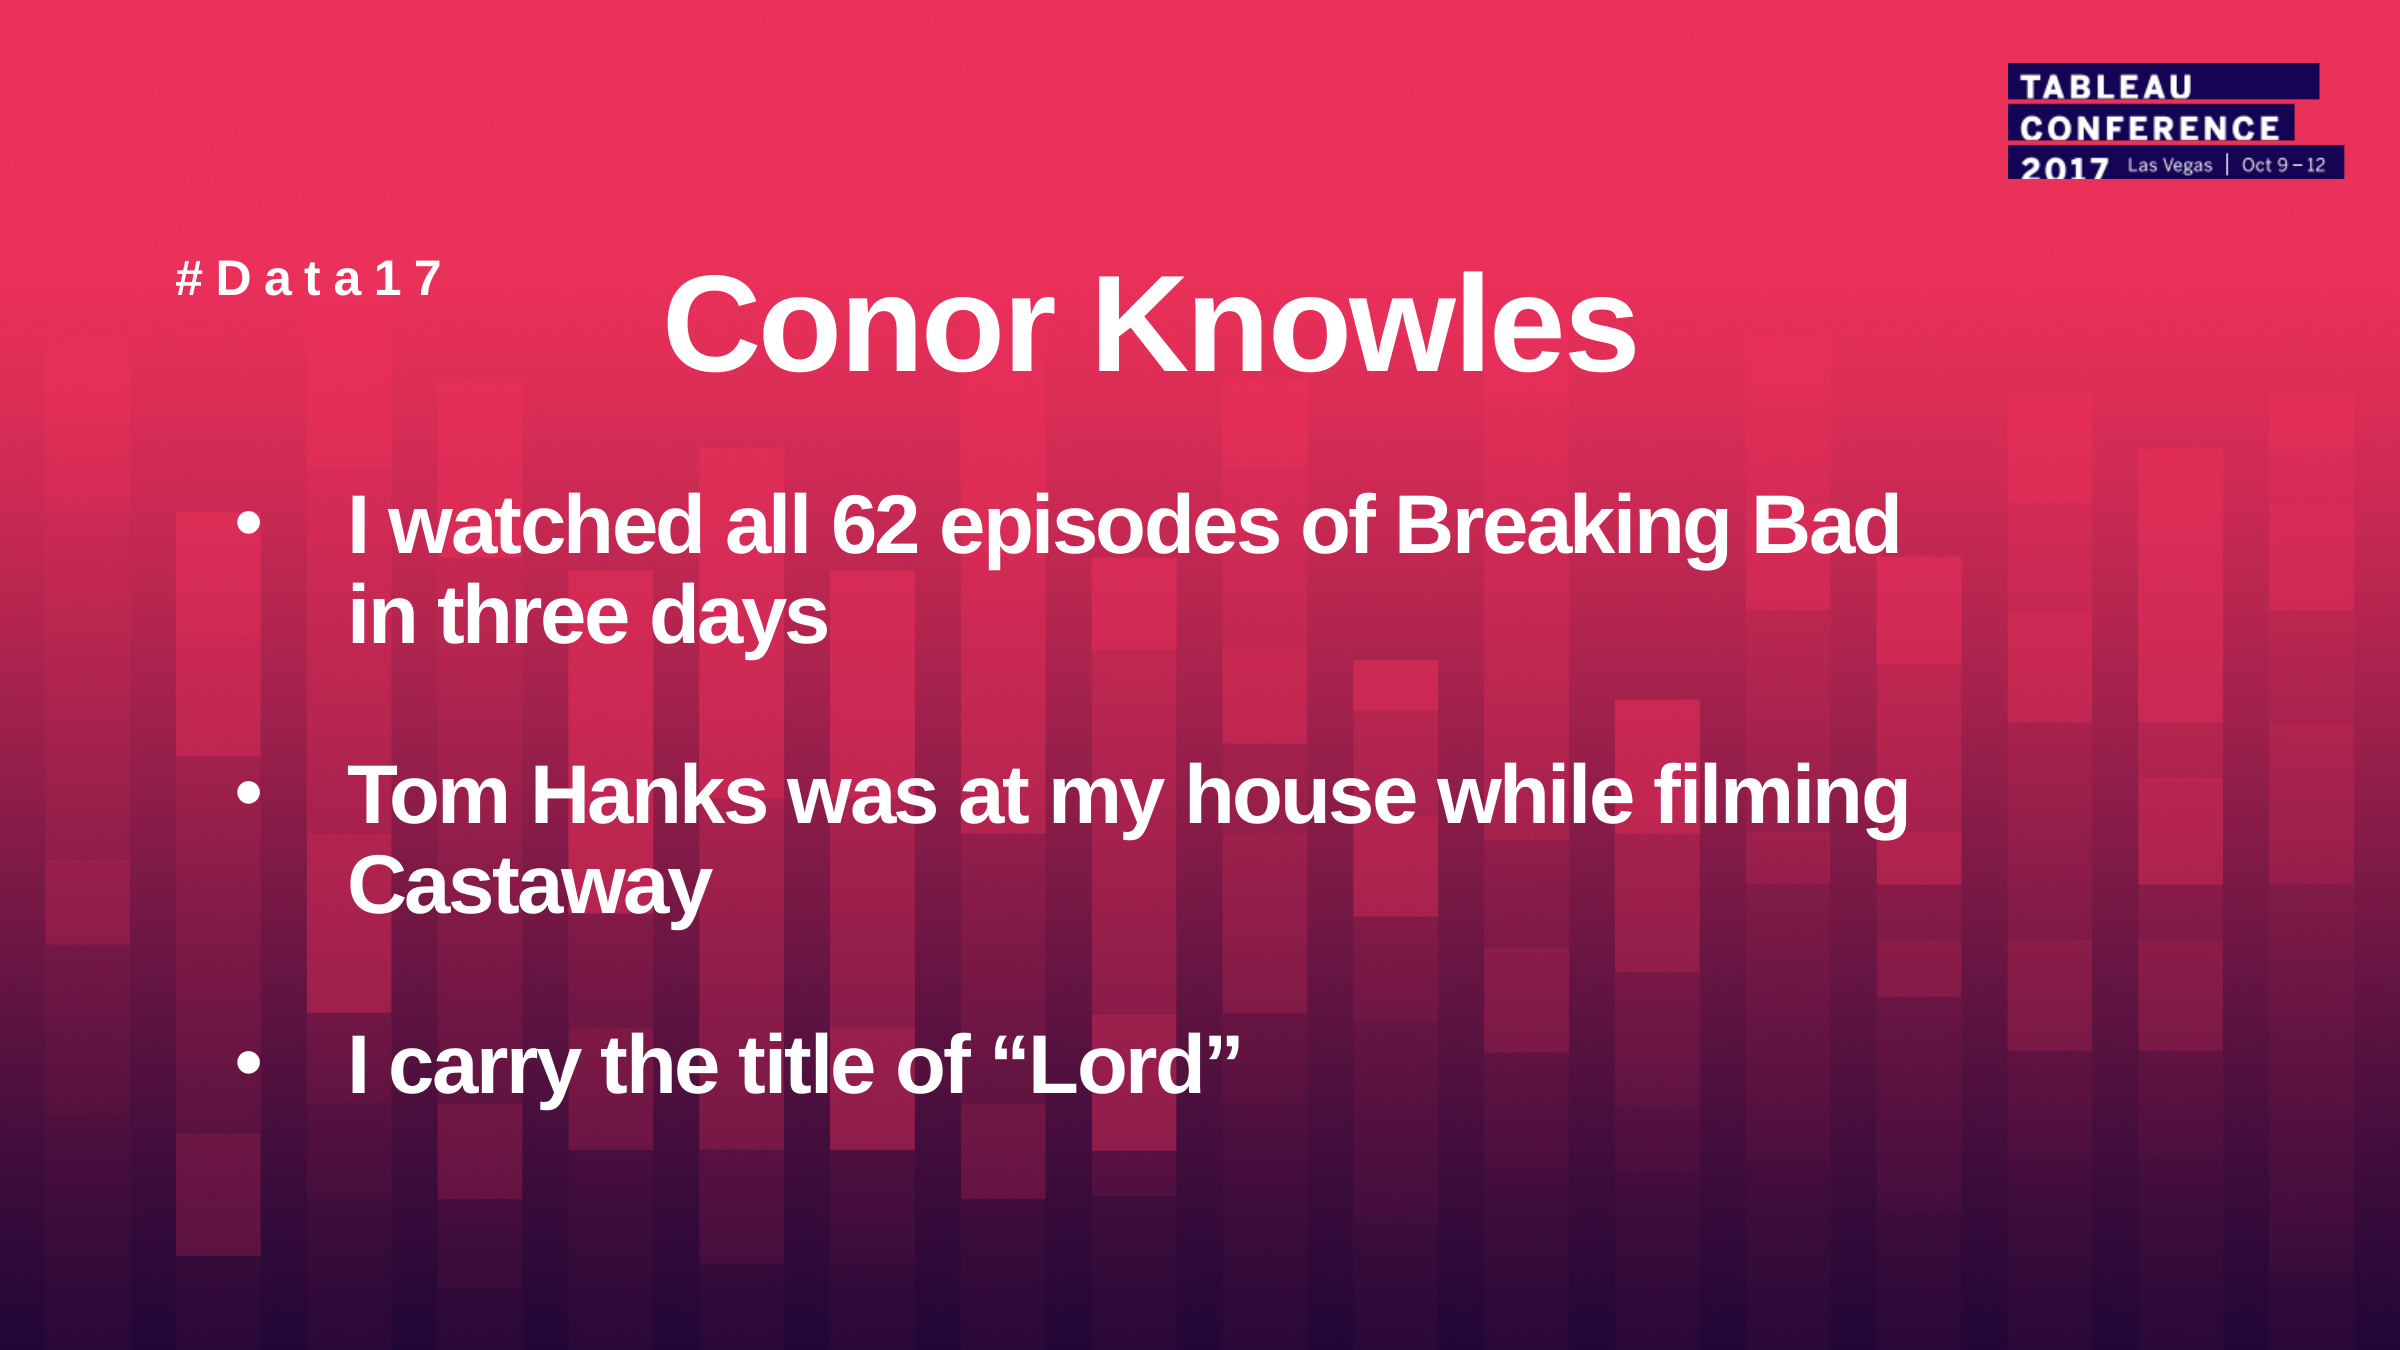

#Data17
# Conor Knowles
I watched all 62 episodes of Breaking Bad in three days

Tom Hanks was at my house while filming Castaway

I carry the title of “Lord”